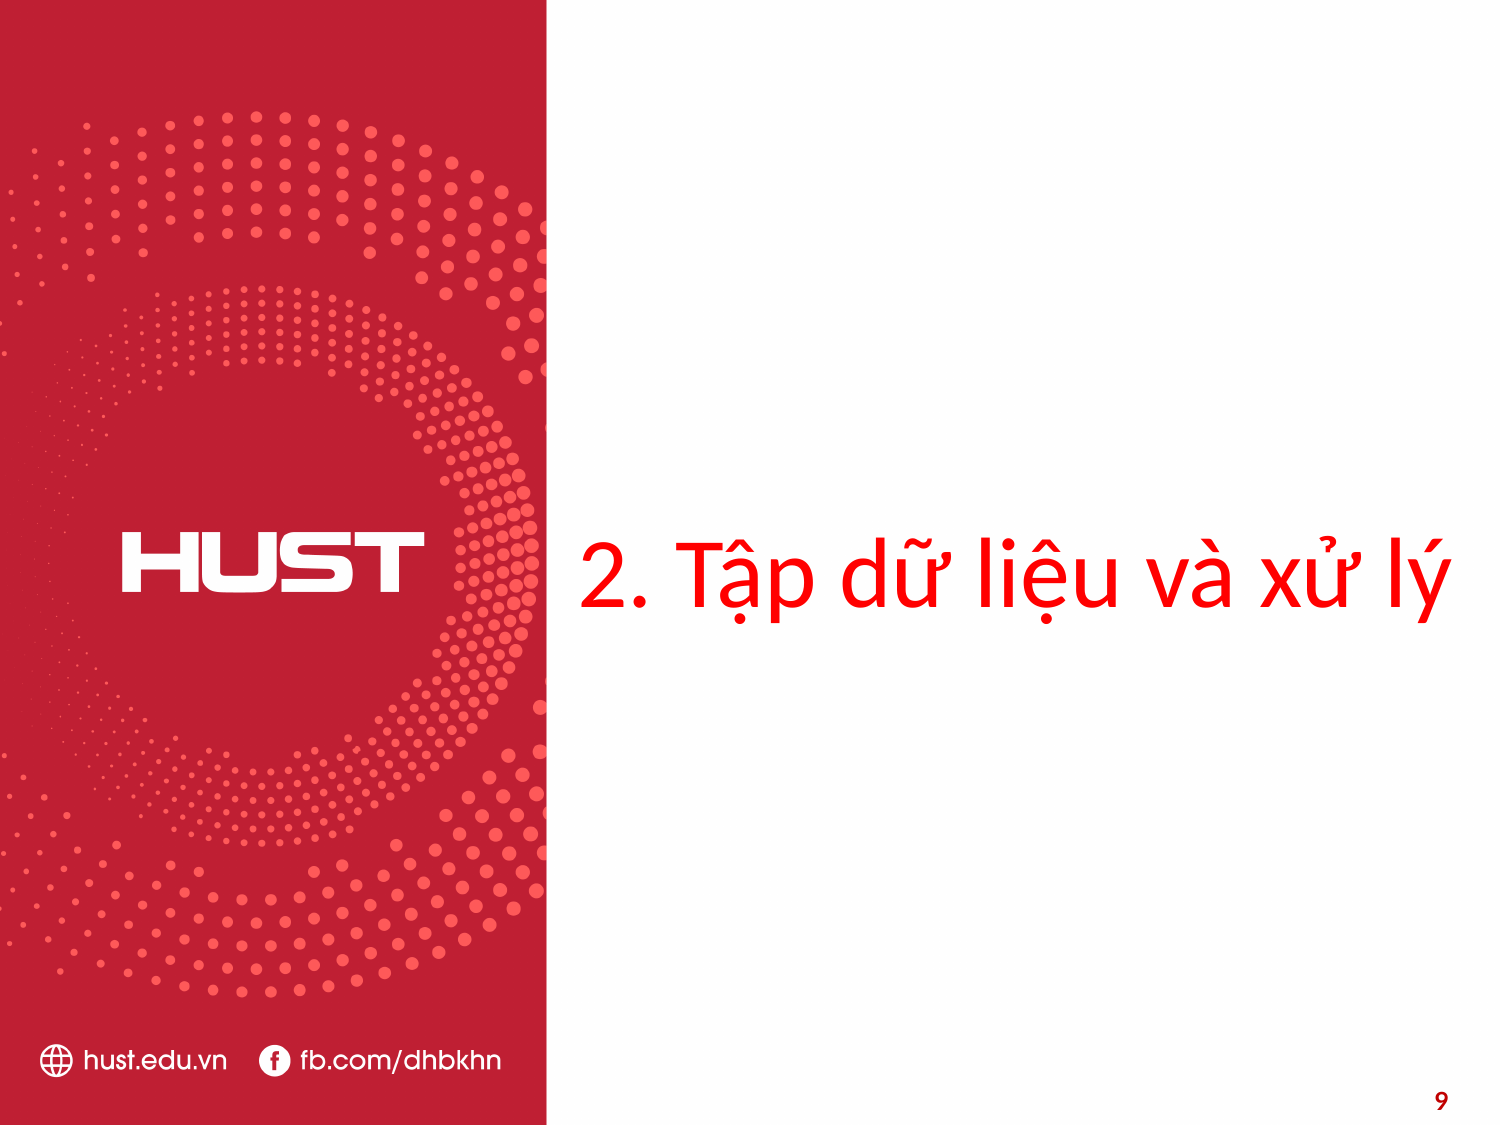

2. Tập dữ liệu và xử lý
9